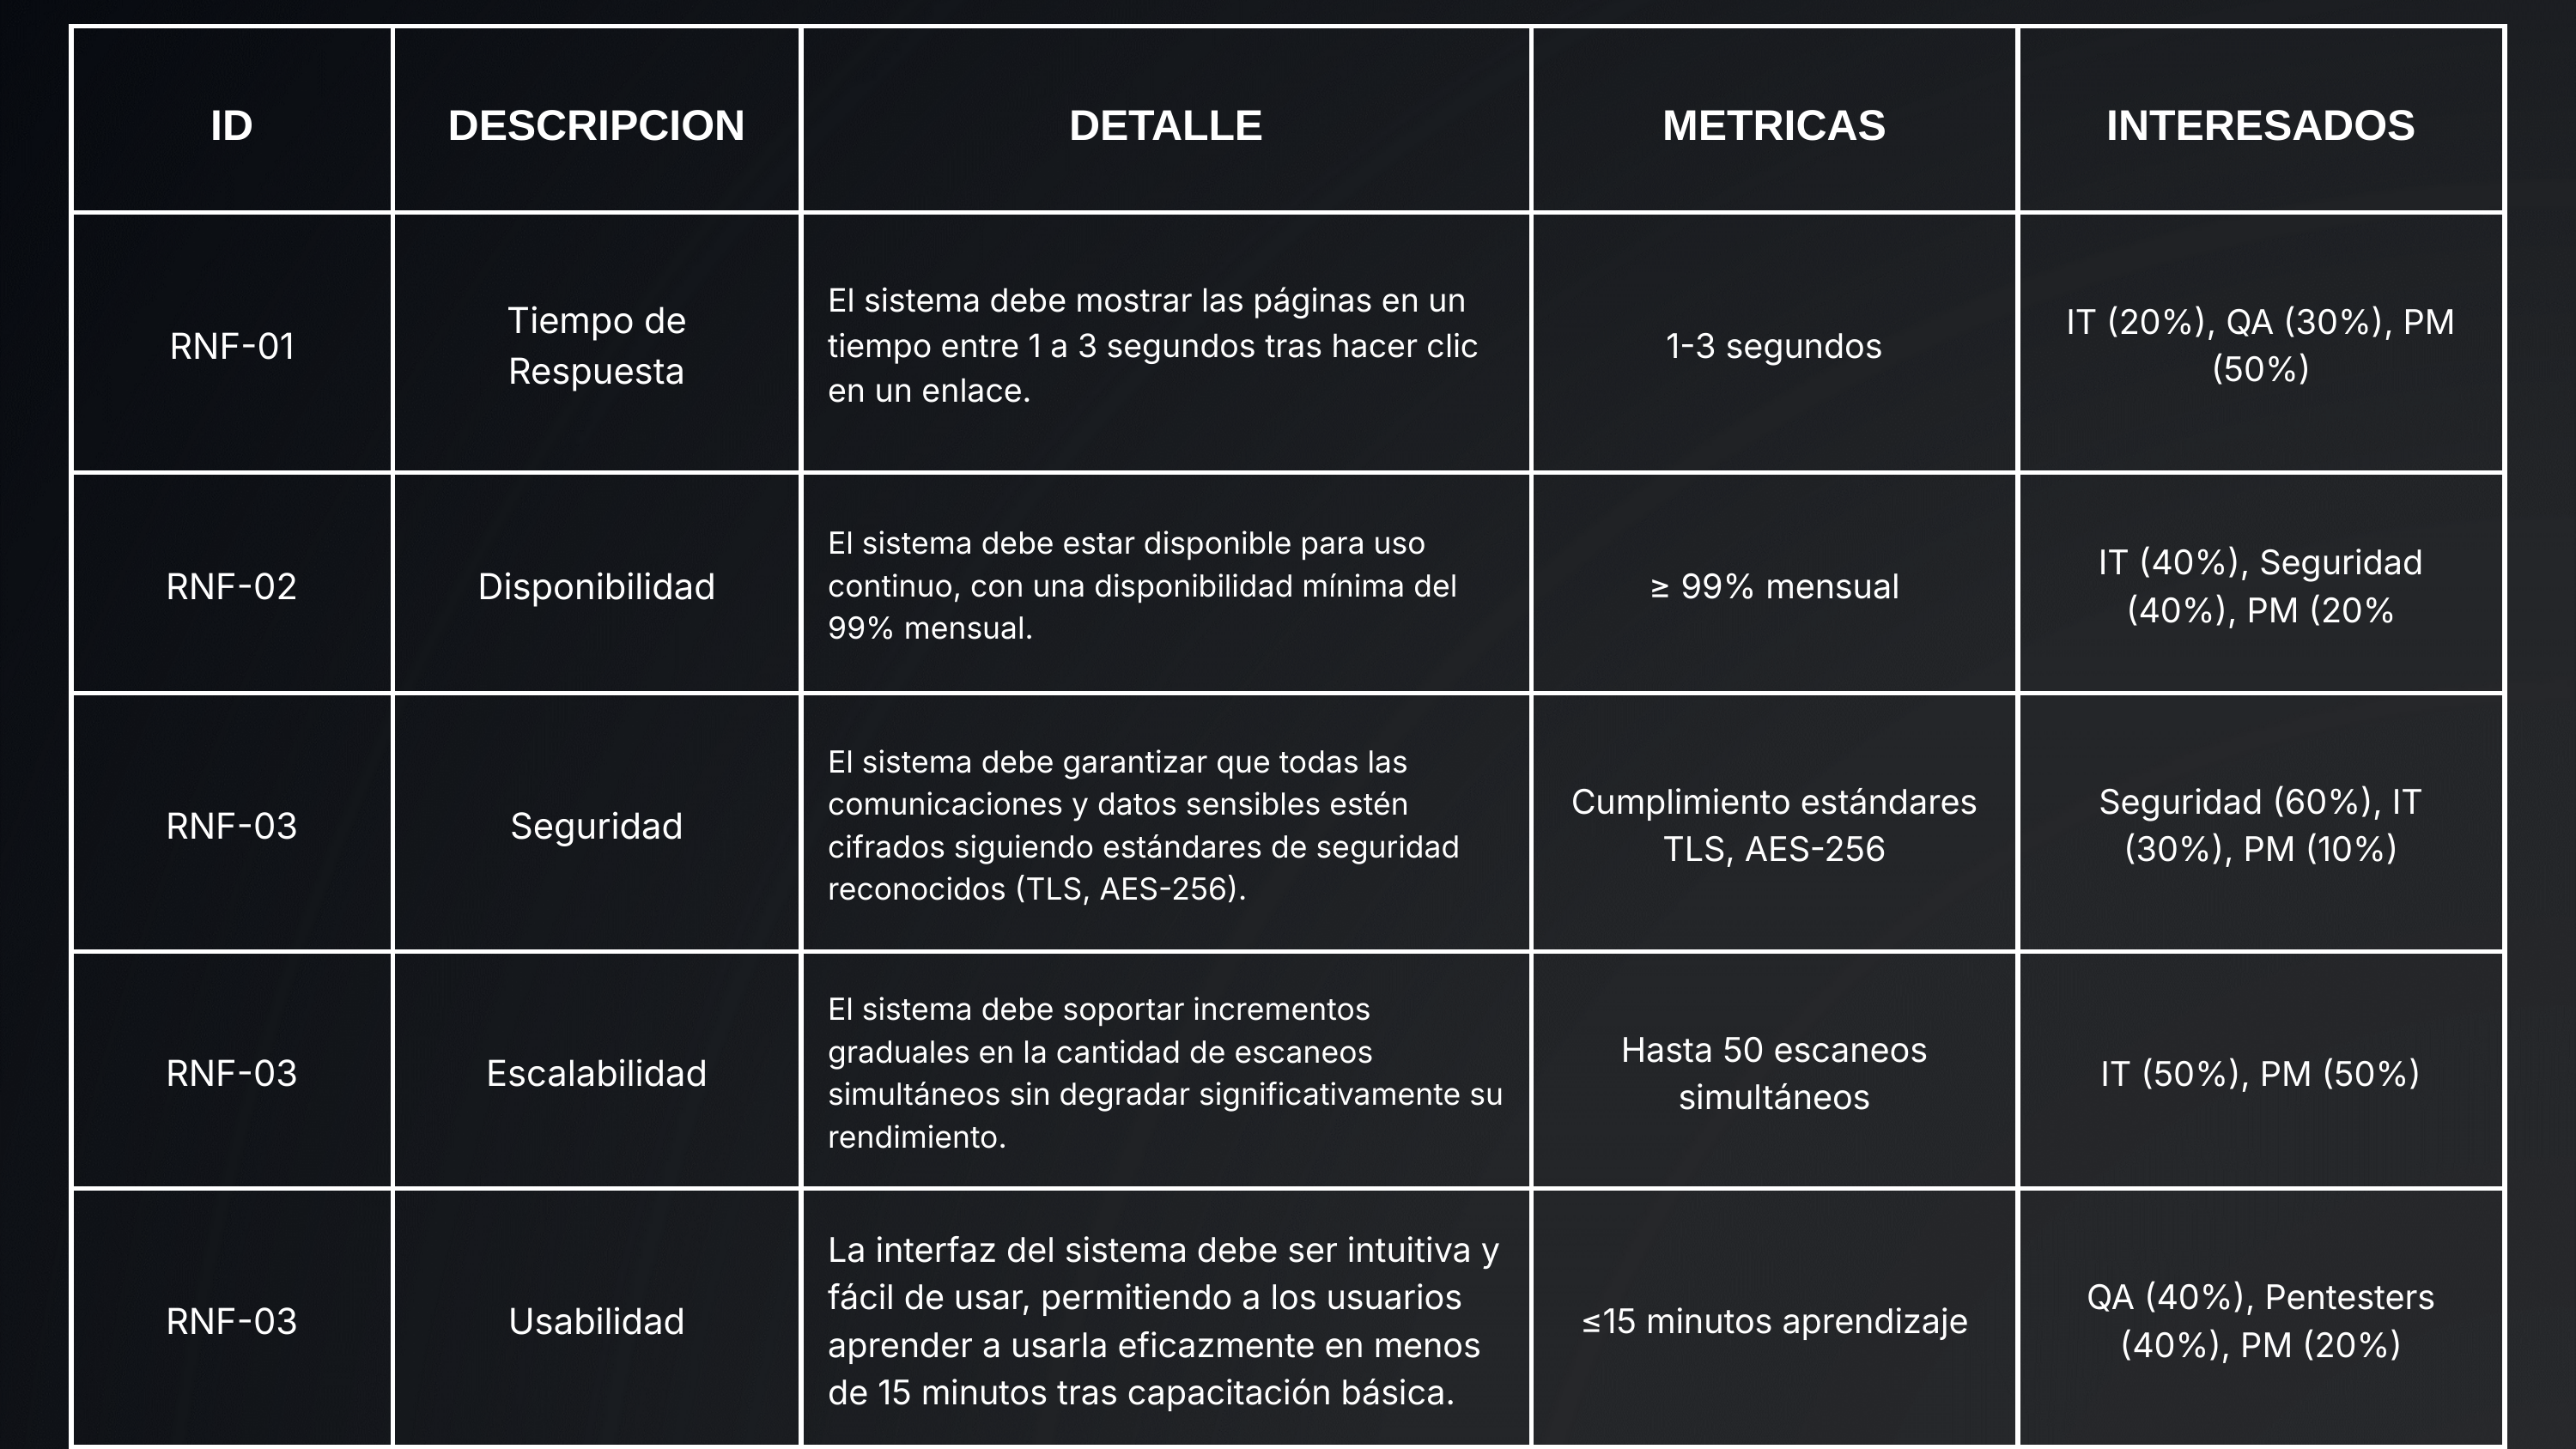

| ID | DESCRIPCION | DETALLE | METRICAS | INTERESADOS |
| --- | --- | --- | --- | --- |
| RNF-01 | Tiempo de Respuesta | El sistema debe mostrar las páginas en un tiempo entre 1 a 3 segundos tras hacer clic en un enlace. | 1-3 segundos | IT (20%), QA (30%), PM (50%) |
| RNF-02 | Disponibilidad | El sistema debe estar disponible para uso continuo, con una disponibilidad mínima del 99% mensual. | ≥ 99% mensual | IT (40%), Seguridad (40%), PM (20% |
| RNF-03 | Seguridad | El sistema debe garantizar que todas las comunicaciones y datos sensibles estén cifrados siguiendo estándares de seguridad reconocidos (TLS, AES-256). | Cumplimiento estándares TLS, AES-256 | Seguridad (60%), IT (30%), PM (10%) |
| RNF-03 | Escalabilidad | El sistema debe soportar incrementos graduales en la cantidad de escaneos simultáneos sin degradar significativamente su rendimiento. | Hasta 50 escaneos simultáneos | IT (50%), PM (50%) |
| RNF-03 | Usabilidad | La interfaz del sistema debe ser intuitiva y fácil de usar, permitiendo a los usuarios aprender a usarla eficazmente en menos de 15 minutos tras capacitación básica. | ≤15 minutos aprendizaje | QA (40%), Pentesters (40%), PM (20%) |